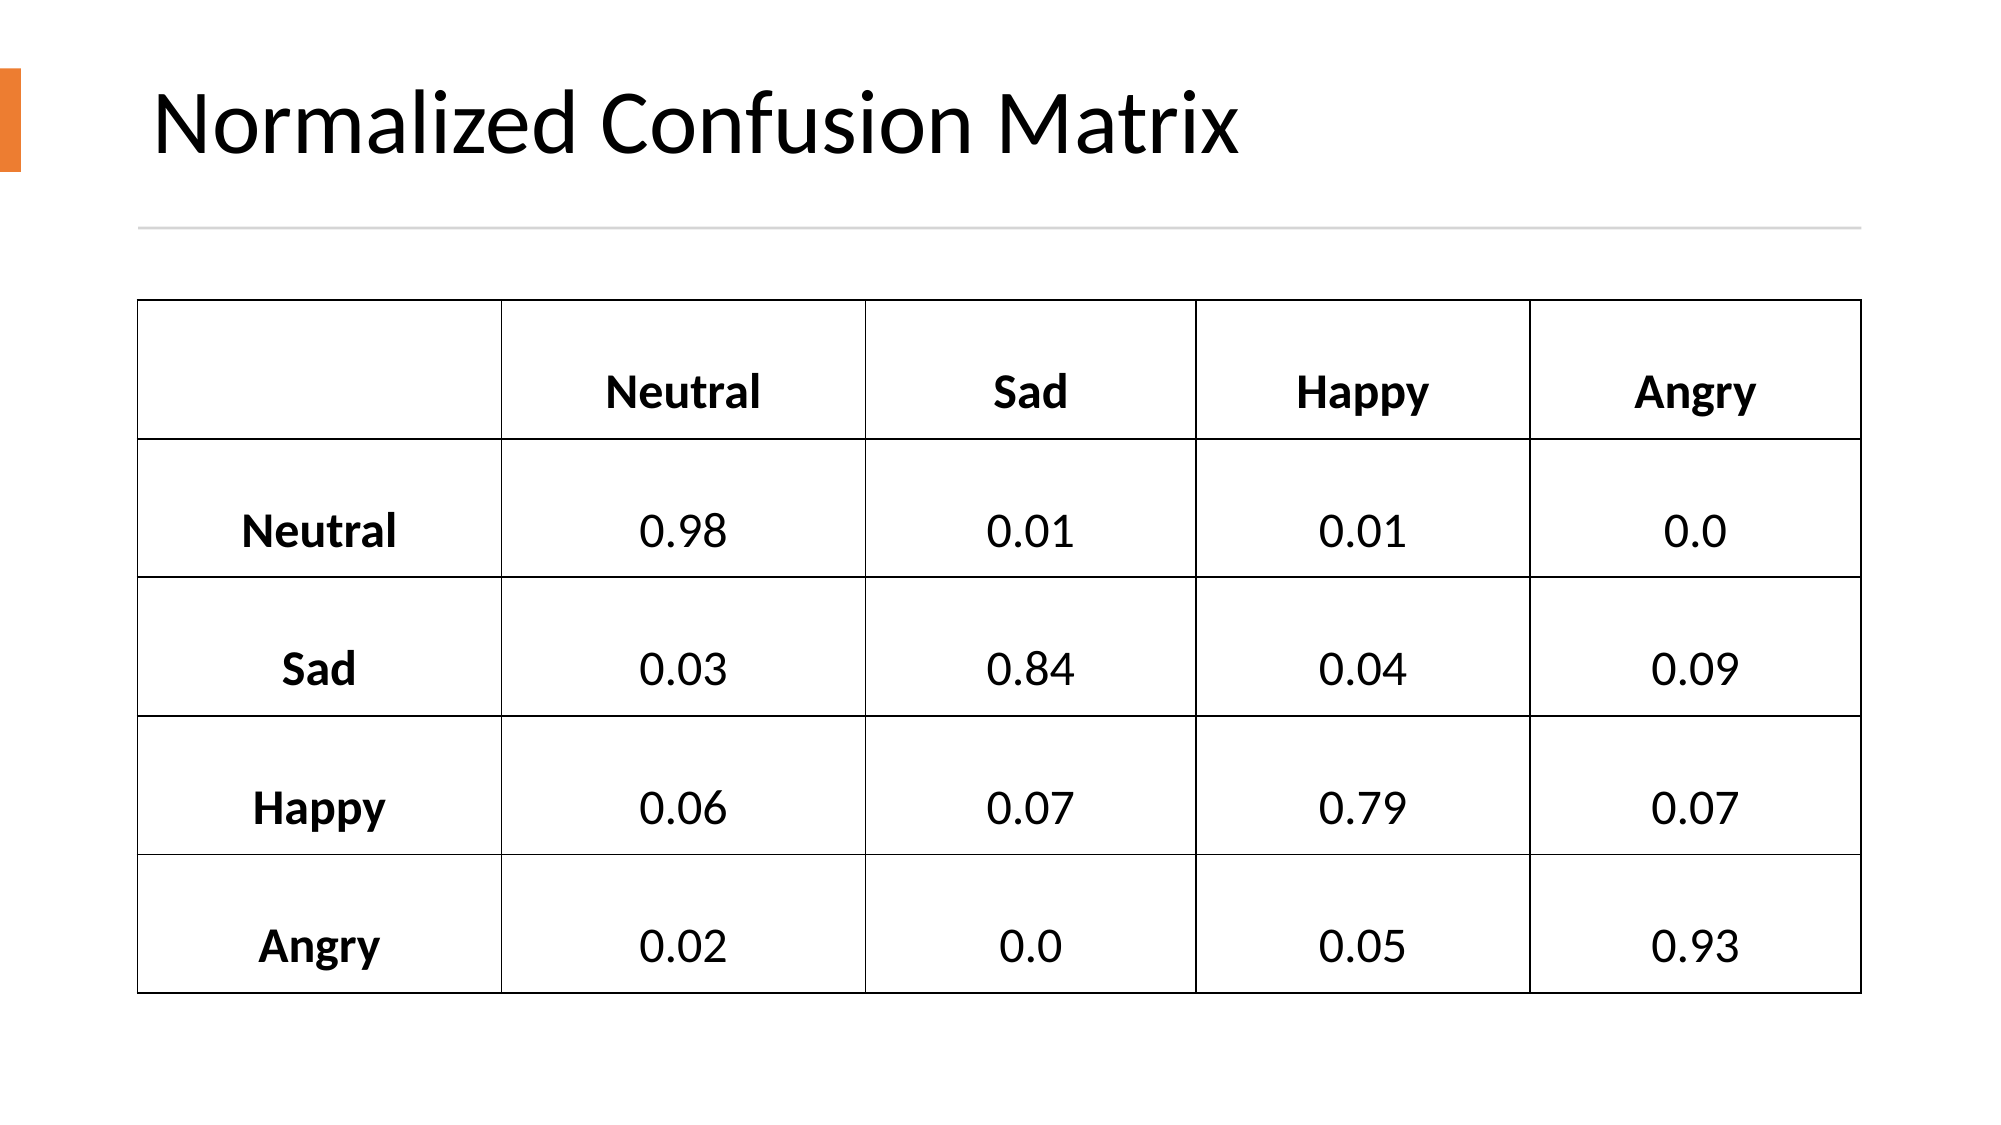

# Normalized Confusion Matrix

|  | Neutral | Sad | Happy | Angry |
| --- | --- | --- | --- | --- |
| Neutral | 0.98 | 0.01 | 0.01 | 0.0 |
| Sad | 0.03 | 0.84 | 0.04 | 0.09 |
| Happy | 0.06 | 0.07 | 0.79 | 0.07 |
| Angry | 0.02 | 0.0 | 0.05 | 0.93 |